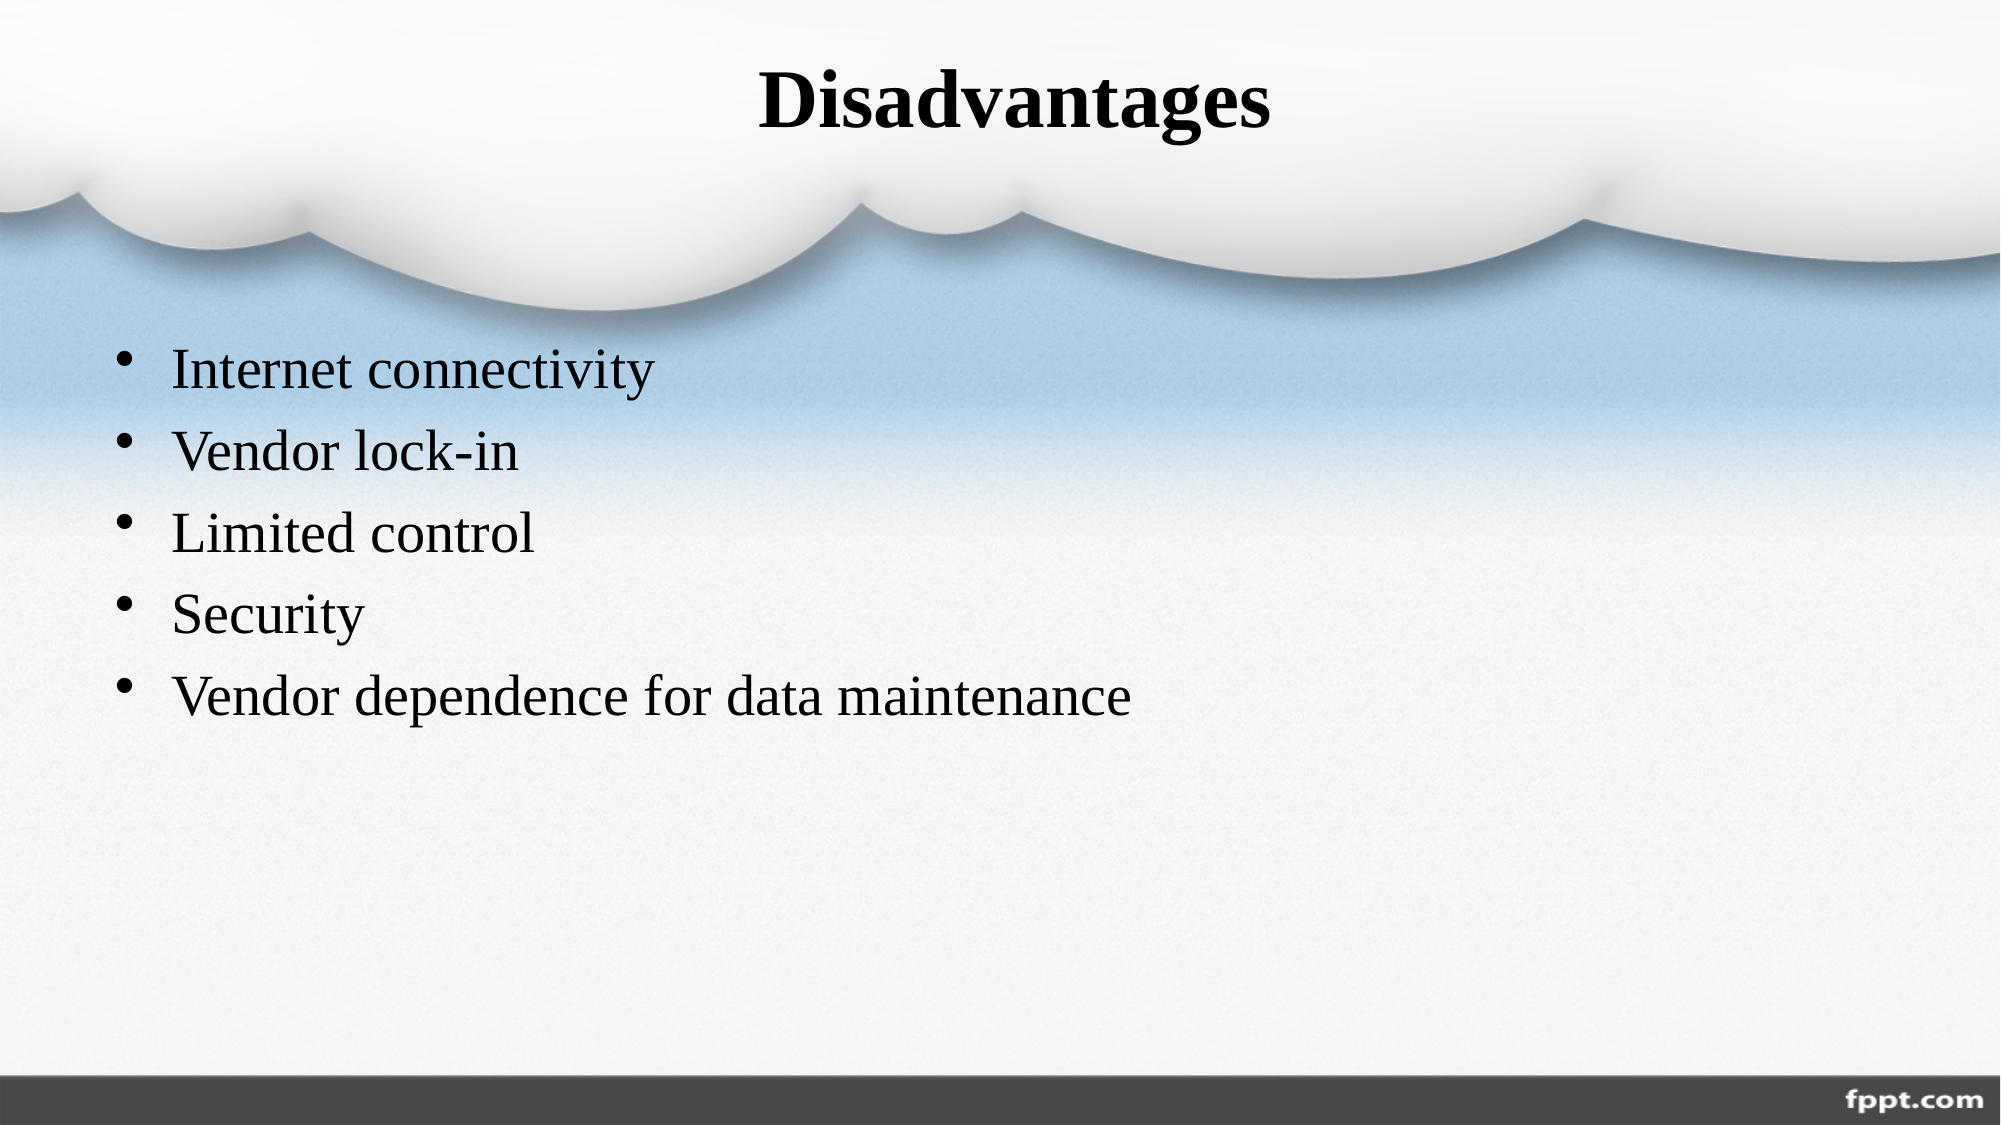

# Disadvantages
Internet connectivity
Vendor lock-in
Limited control
Security
Vendor dependence for data maintenance